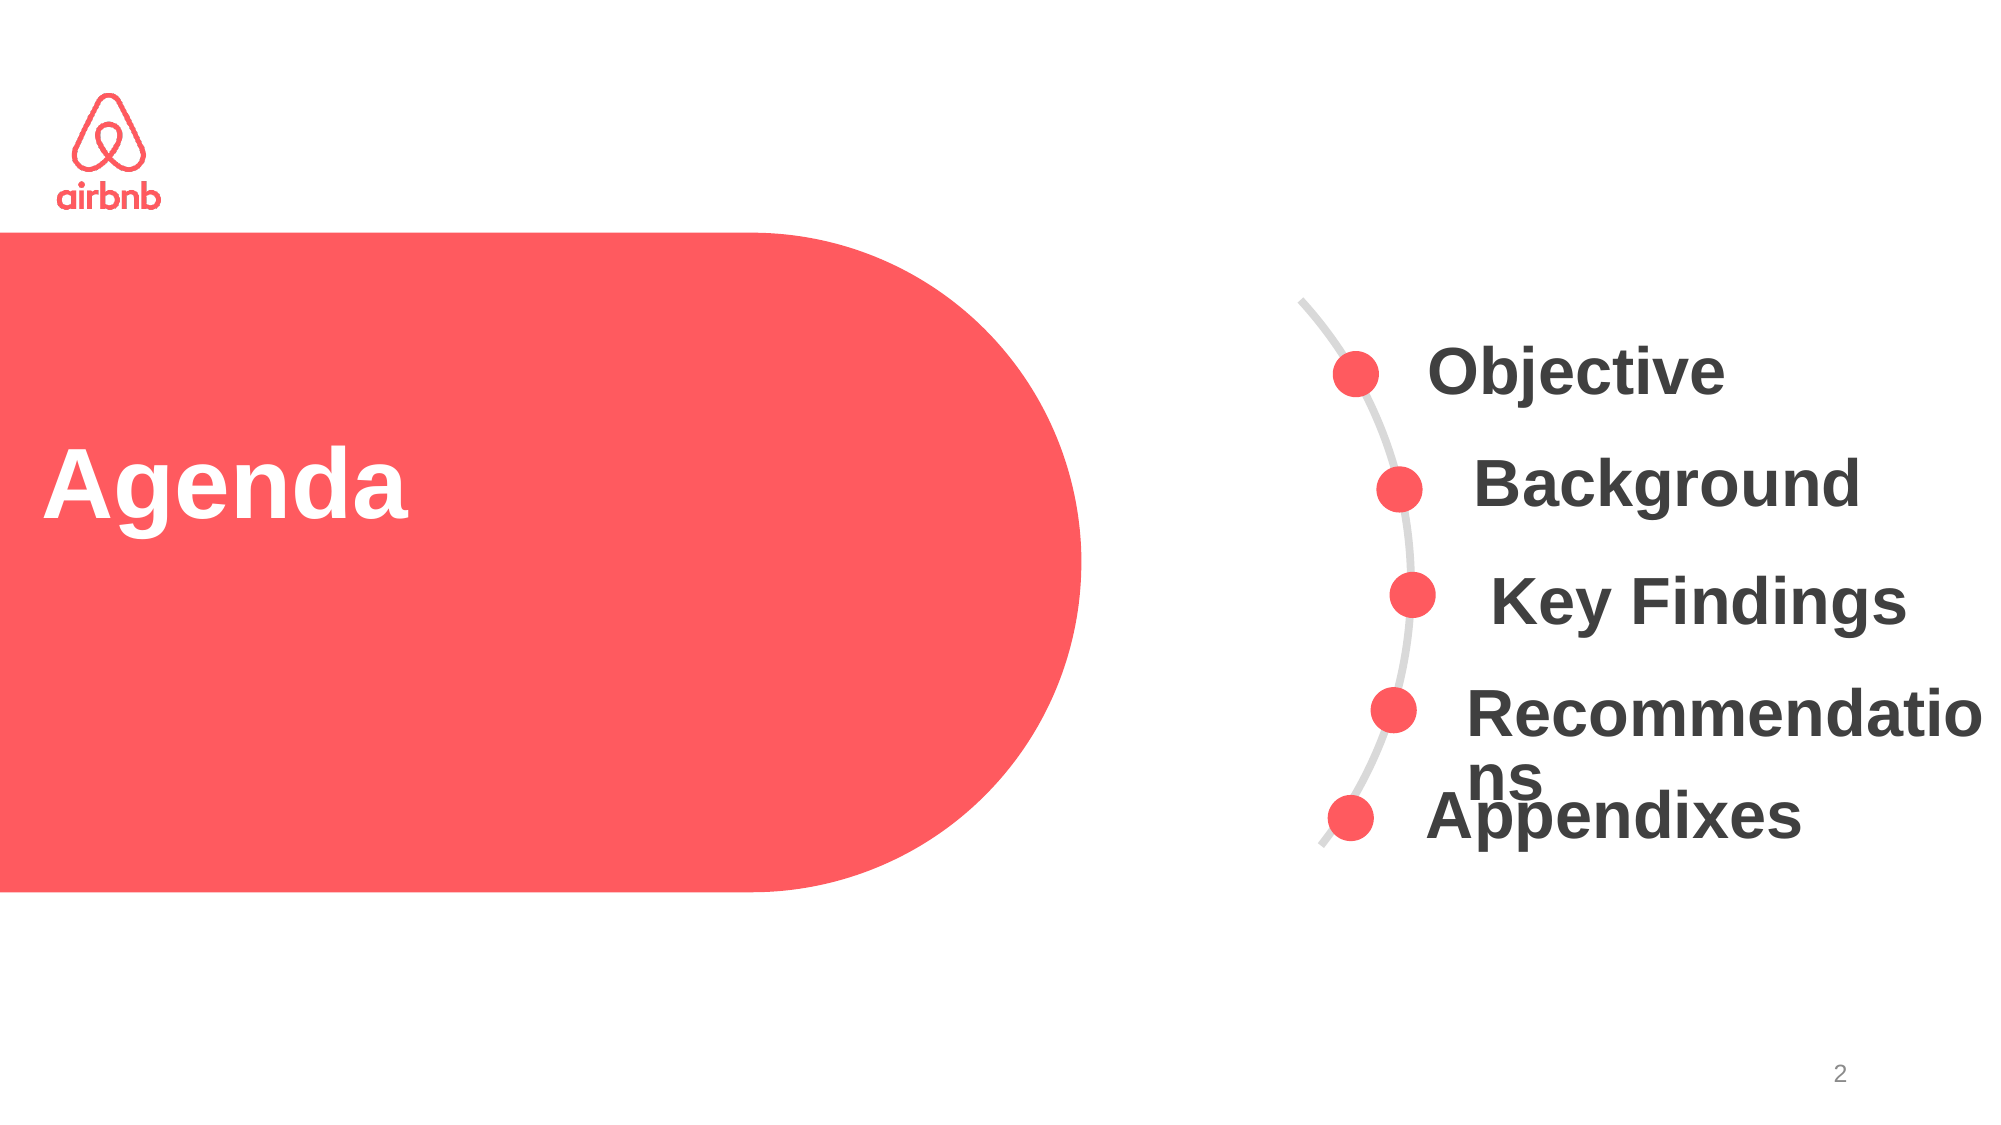

Objective

Background
Key Findings

Agenda

Recommendations

Appendixes
2